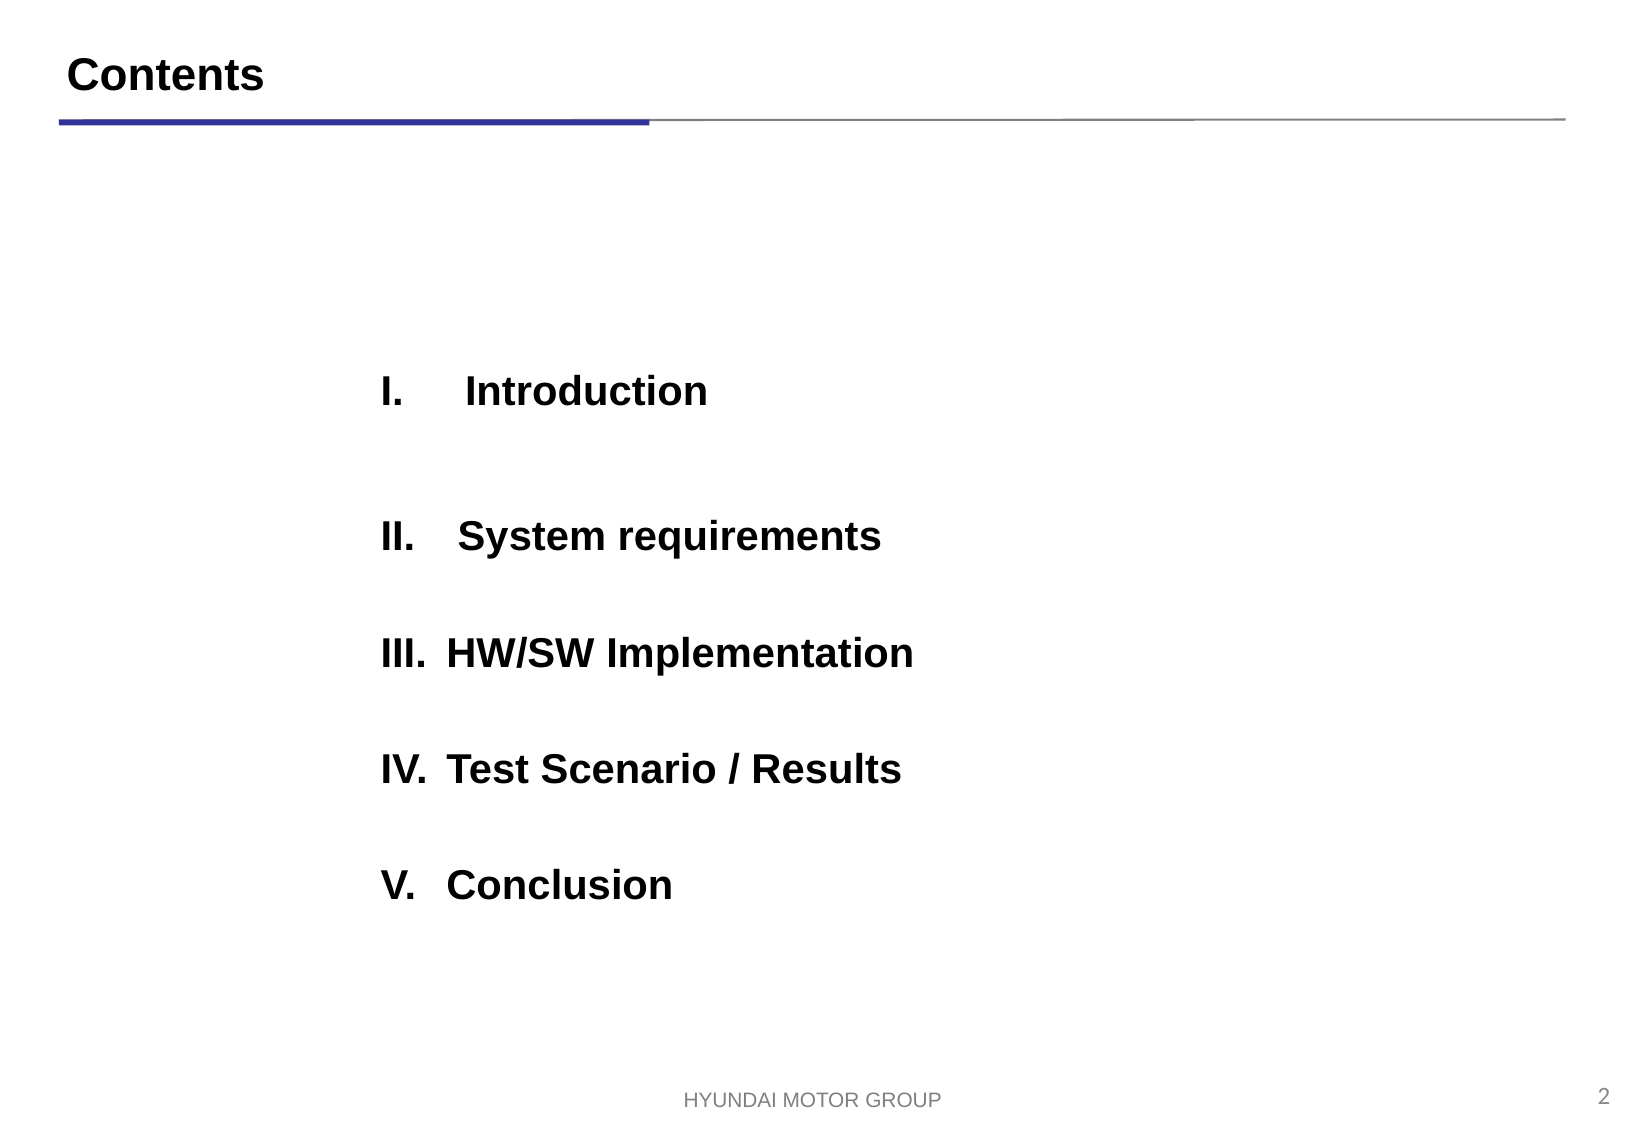

Contents
| Introduction |  |
| --- | --- |
| System requirements HW/SW Implementation Test Scenario / Results Conclusion |  |
|  |  |